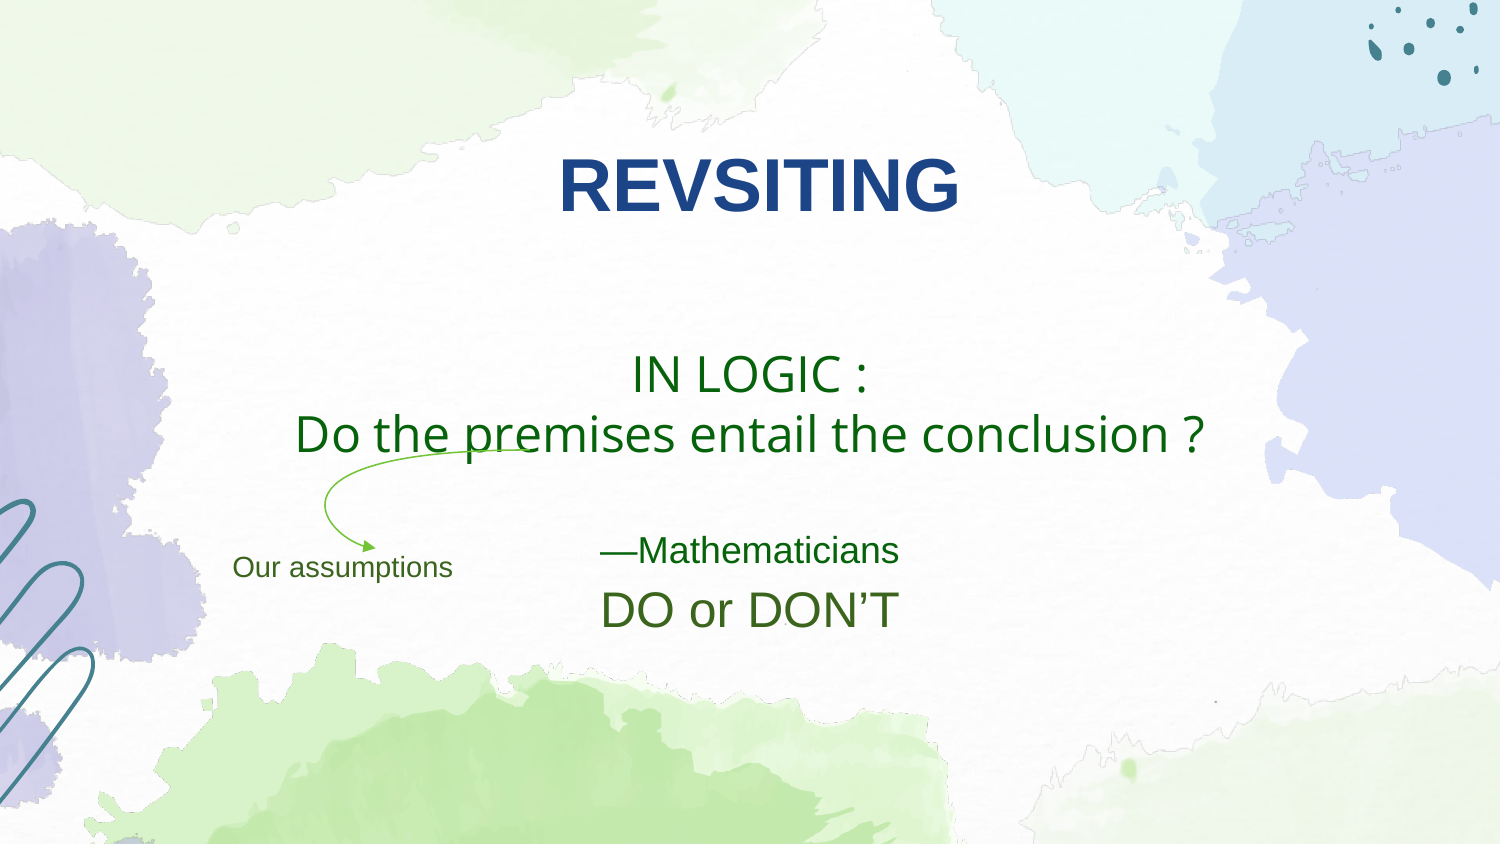

REVSITING
IN LOGIC :
Do the premises entail the conclusion ?
# —Mathematicians
Our assumptions
DO or DON’T